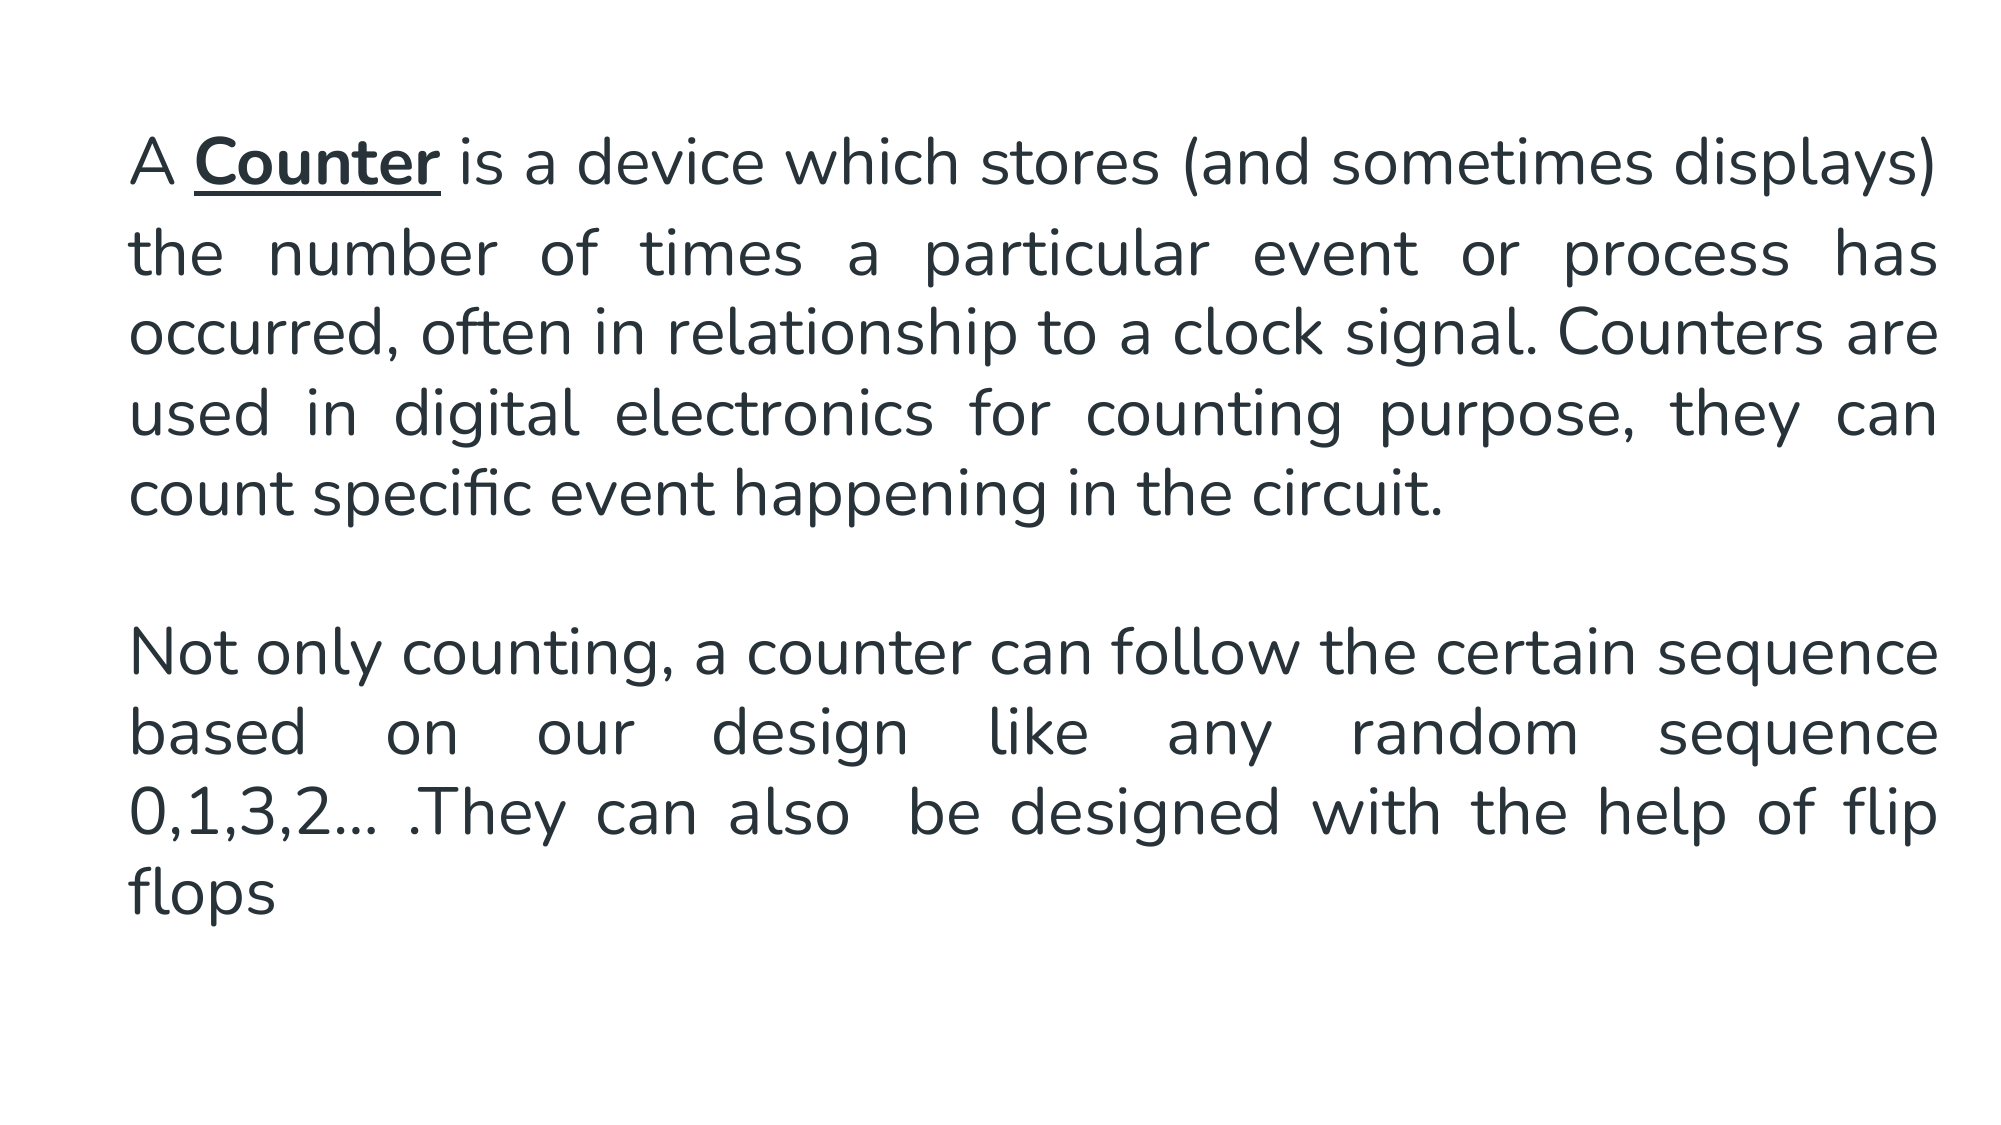

A Counter is a device which stores (and sometimes displays) the number of times a particular event or process has occurred, often in relationship to a clock signal. Counters are used in digital electronics for counting purpose, they can count specific event happening in the circuit.

Not only counting, a counter can follow the certain sequence based on our design like any random sequence 0,1,3,2… .They can also  be designed with the help of flip flops